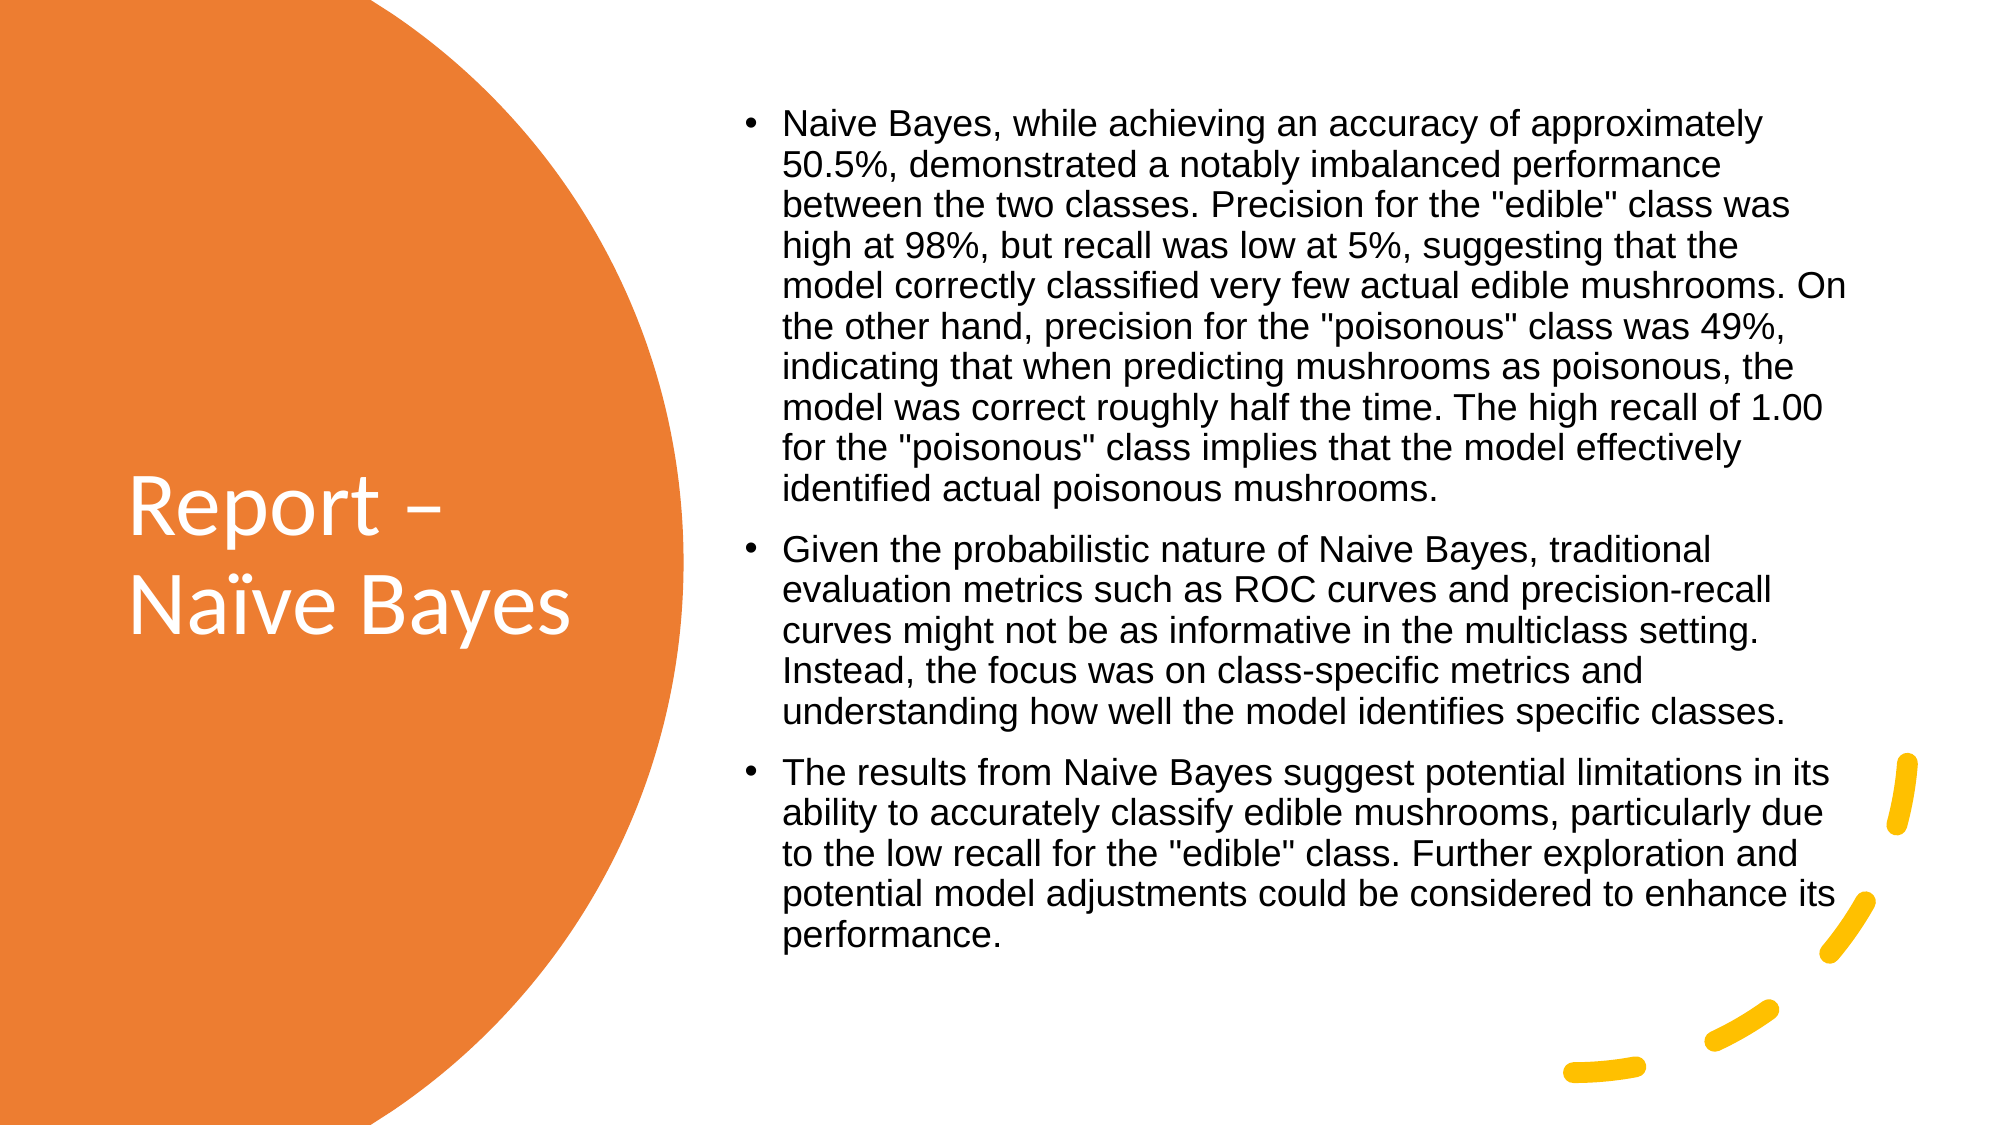

Naive Bayes, while achieving an accuracy of approximately 50.5%, demonstrated a notably imbalanced performance between the two classes. Precision for the "edible" class was high at 98%, but recall was low at 5%, suggesting that the model correctly classified very few actual edible mushrooms. On the other hand, precision for the "poisonous" class was 49%, indicating that when predicting mushrooms as poisonous, the model was correct roughly half the time. The high recall of 1.00 for the "poisonous" class implies that the model effectively identified actual poisonous mushrooms.
Given the probabilistic nature of Naive Bayes, traditional evaluation metrics such as ROC curves and precision-recall curves might not be as informative in the multiclass setting. Instead, the focus was on class-specific metrics and understanding how well the model identifies specific classes.
The results from Naive Bayes suggest potential limitations in its ability to accurately classify edible mushrooms, particularly due to the low recall for the "edible" class. Further exploration and potential model adjustments could be considered to enhance its performance.

# Report – Naïve Bayes